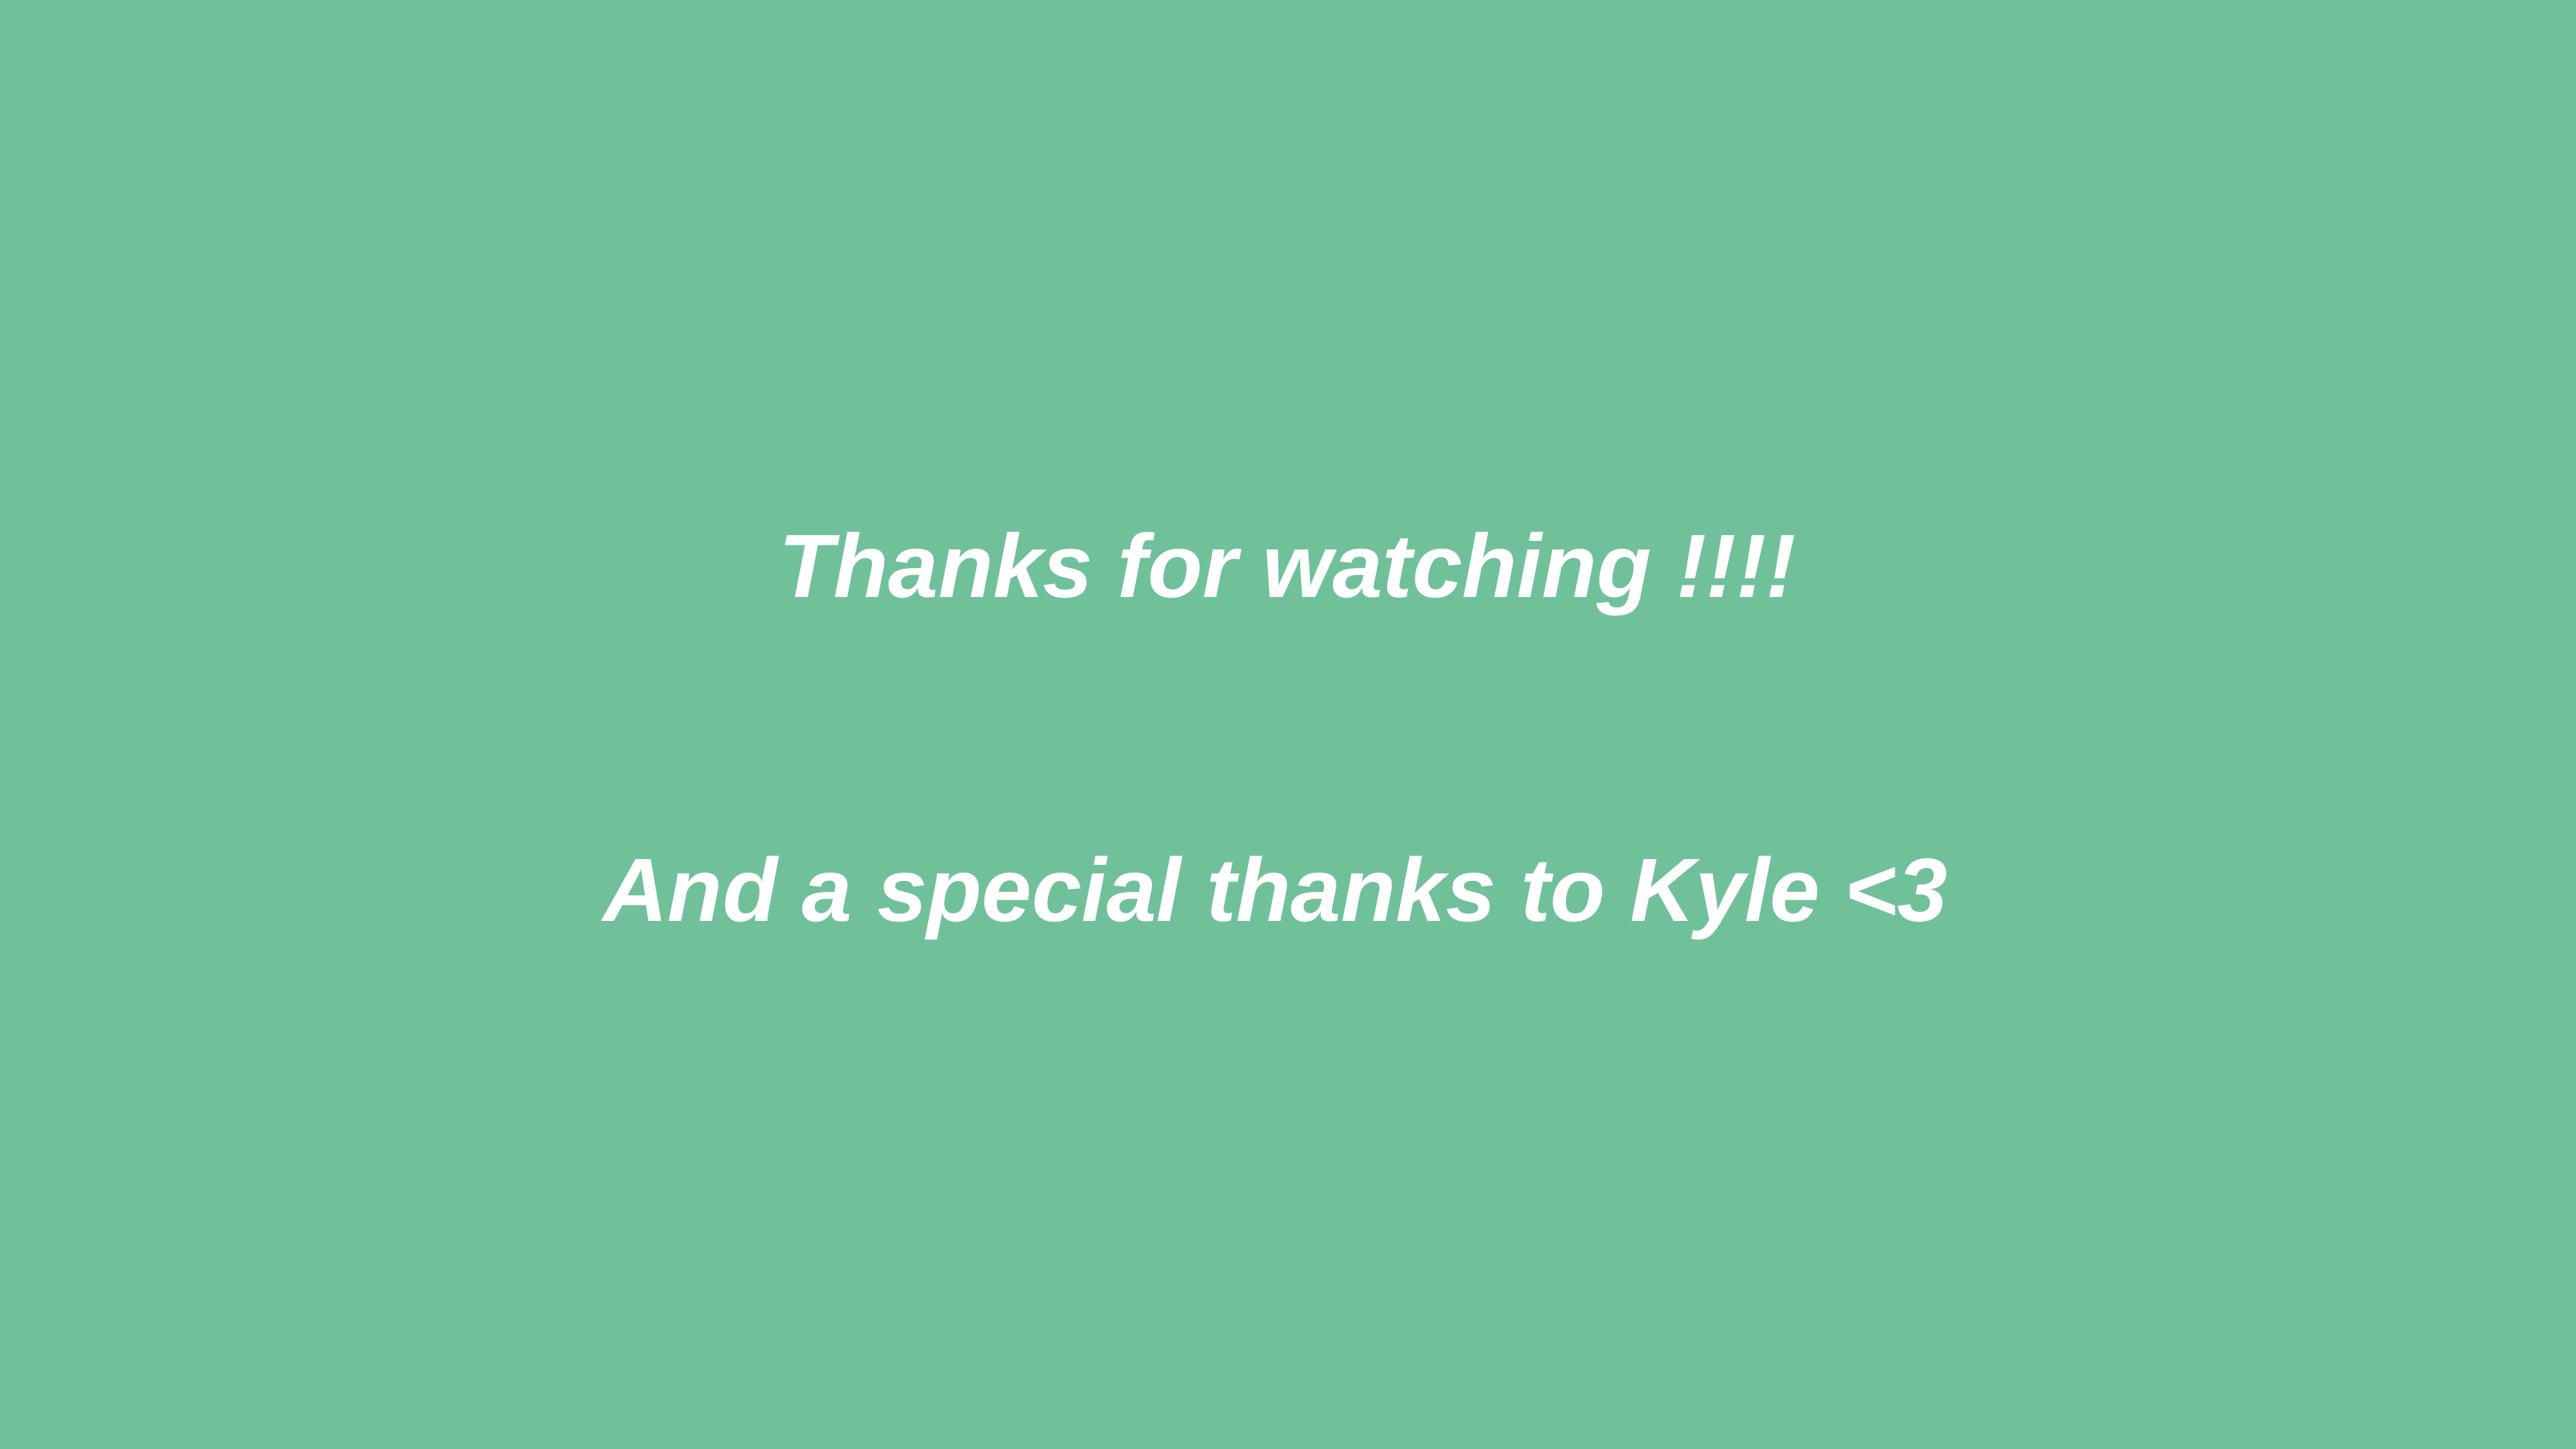

Thanks for watching !!!!

And a special thanks to Kyle <3